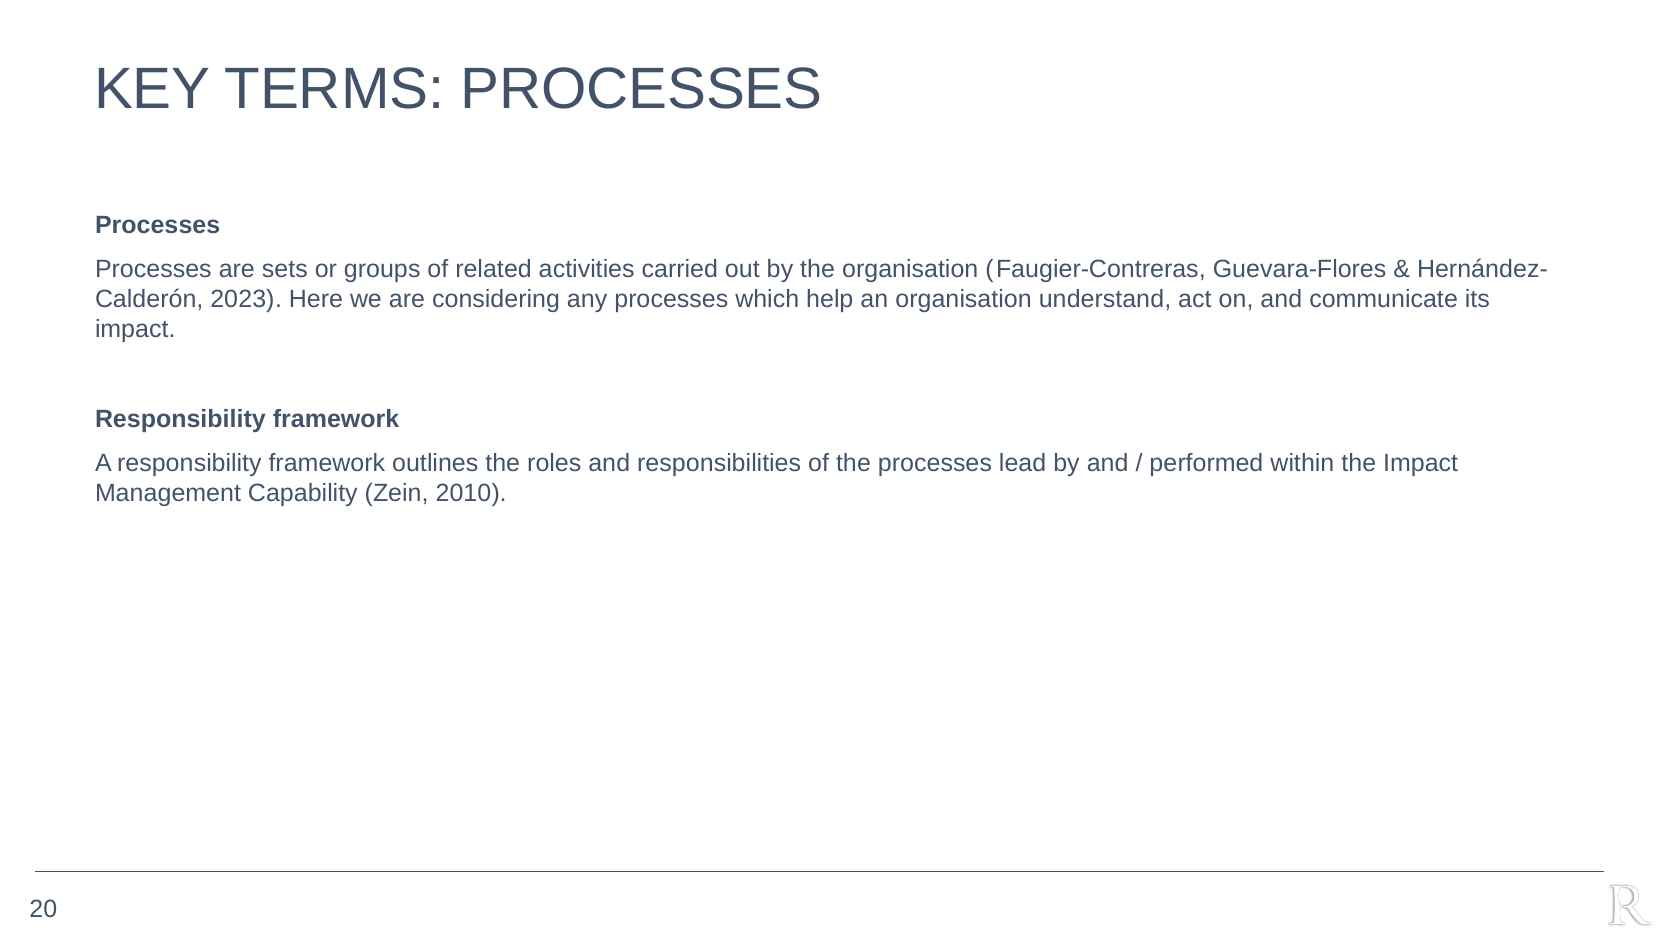

# KEY TERMS: PROCESSES
Processes
Processes are sets or groups of related activities carried out by the organisation (Faugier-Contreras, Guevara-Flores & Hernández-Calderón, 2023). Here we are considering any processes which help an organisation understand, act on, and communicate its impact.

Responsibility framework
A responsibility framework outlines the roles and responsibilities of the processes lead by and / performed within the Impact Management Capability (Zein, 2010).

20